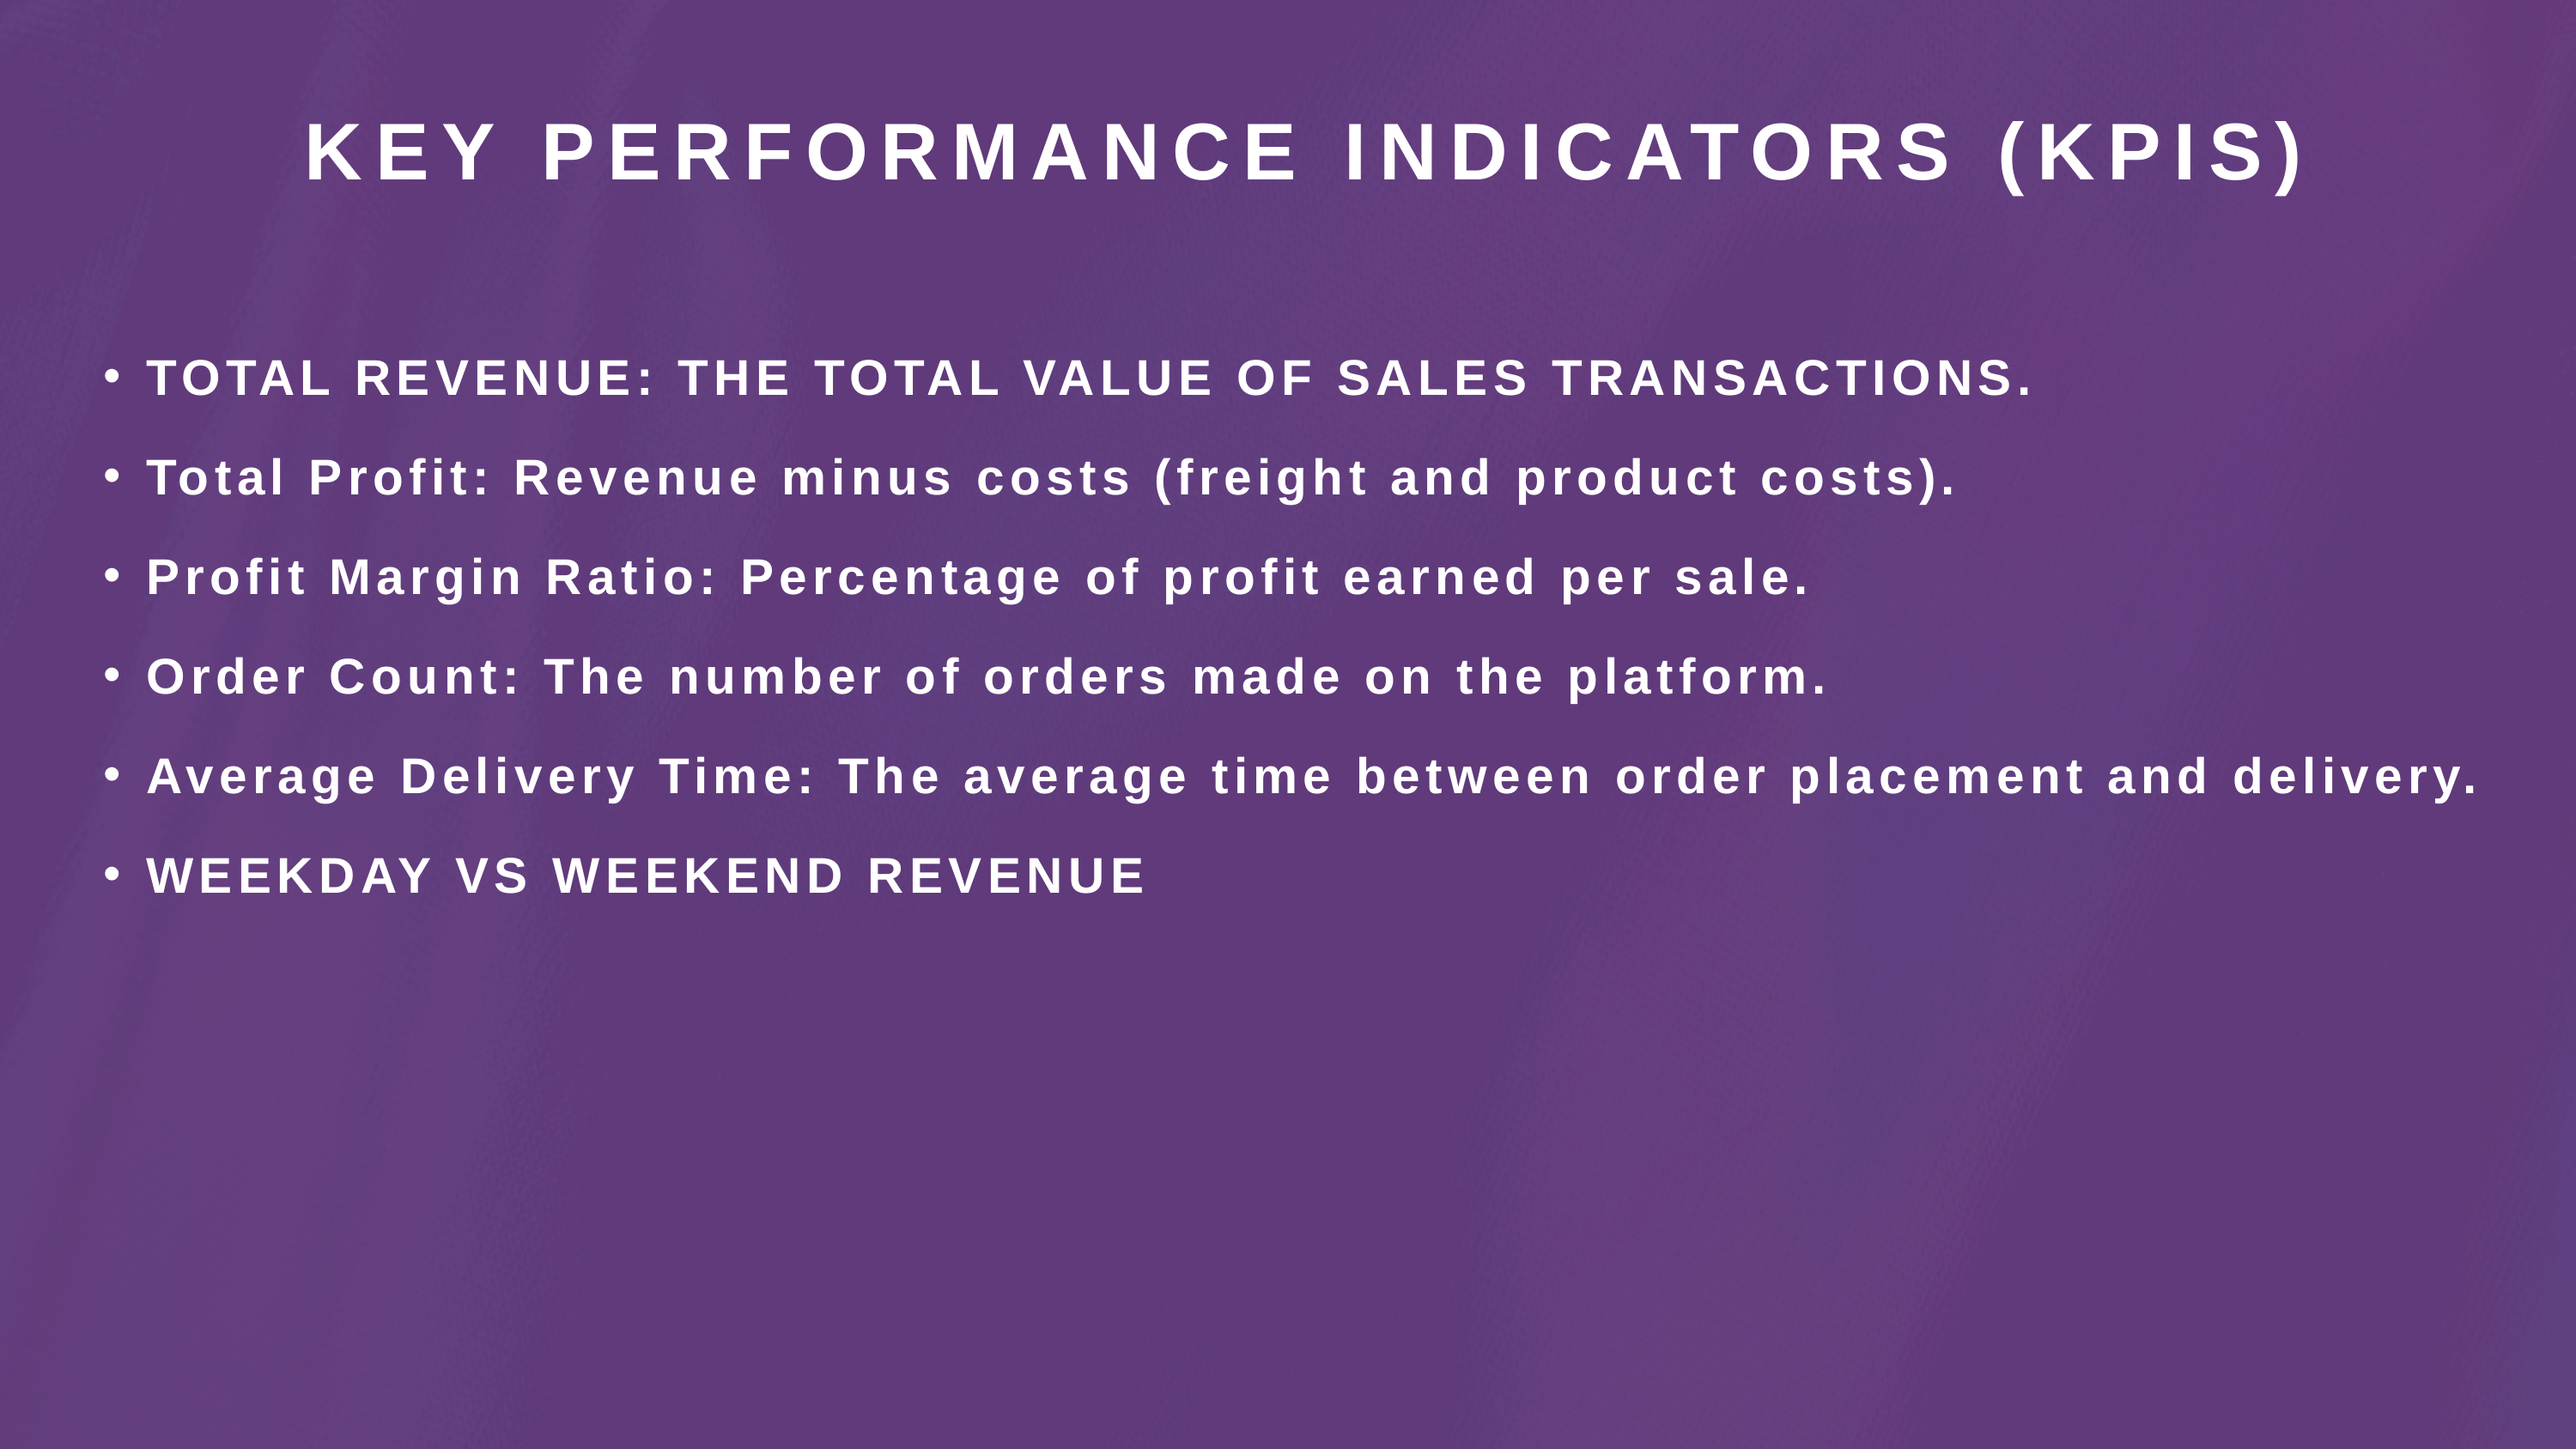

KEY PERFORMANCE INDICATORS (KPIS)
TOTAL REVENUE: THE TOTAL VALUE OF SALES TRANSACTIONS.
Total Profit: Revenue minus costs (freight and product costs).
Profit Margin Ratio: Percentage of profit earned per sale.
Order Count: The number of orders made on the platform.
Average Delivery Time: The average time between order placement and delivery.
WEEKDAY VS WEEKEND REVENUE